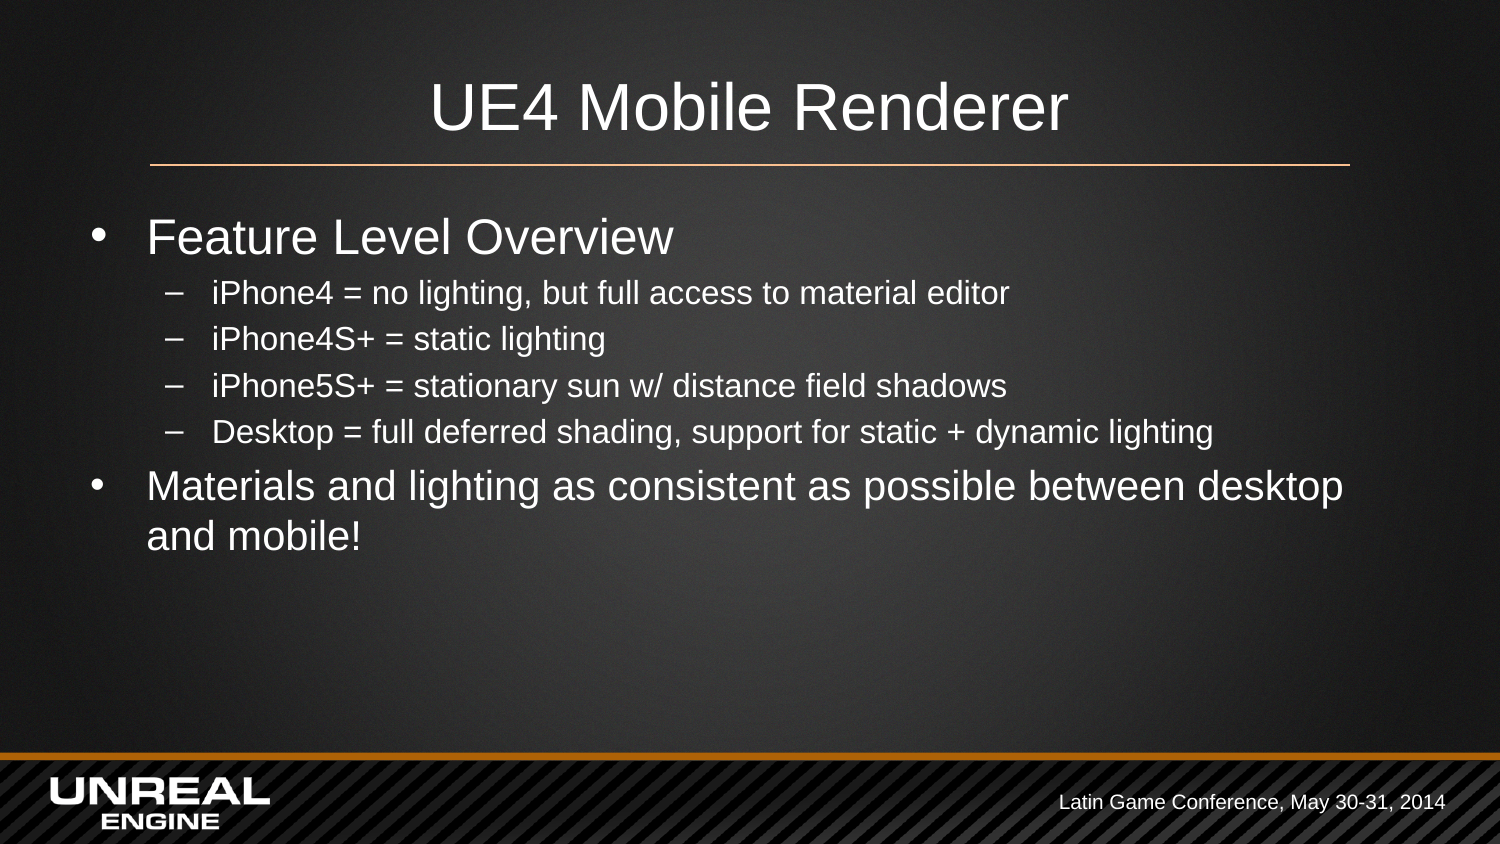

# UE4 Mobile Renderer
Feature Level Overview
iPhone4 = no lighting, but full access to material editor
iPhone4S+ = static lighting
iPhone5S+ = stationary sun w/ distance field shadows
Desktop = full deferred shading, support for static + dynamic lighting
Materials and lighting as consistent as possible between desktop and mobile!